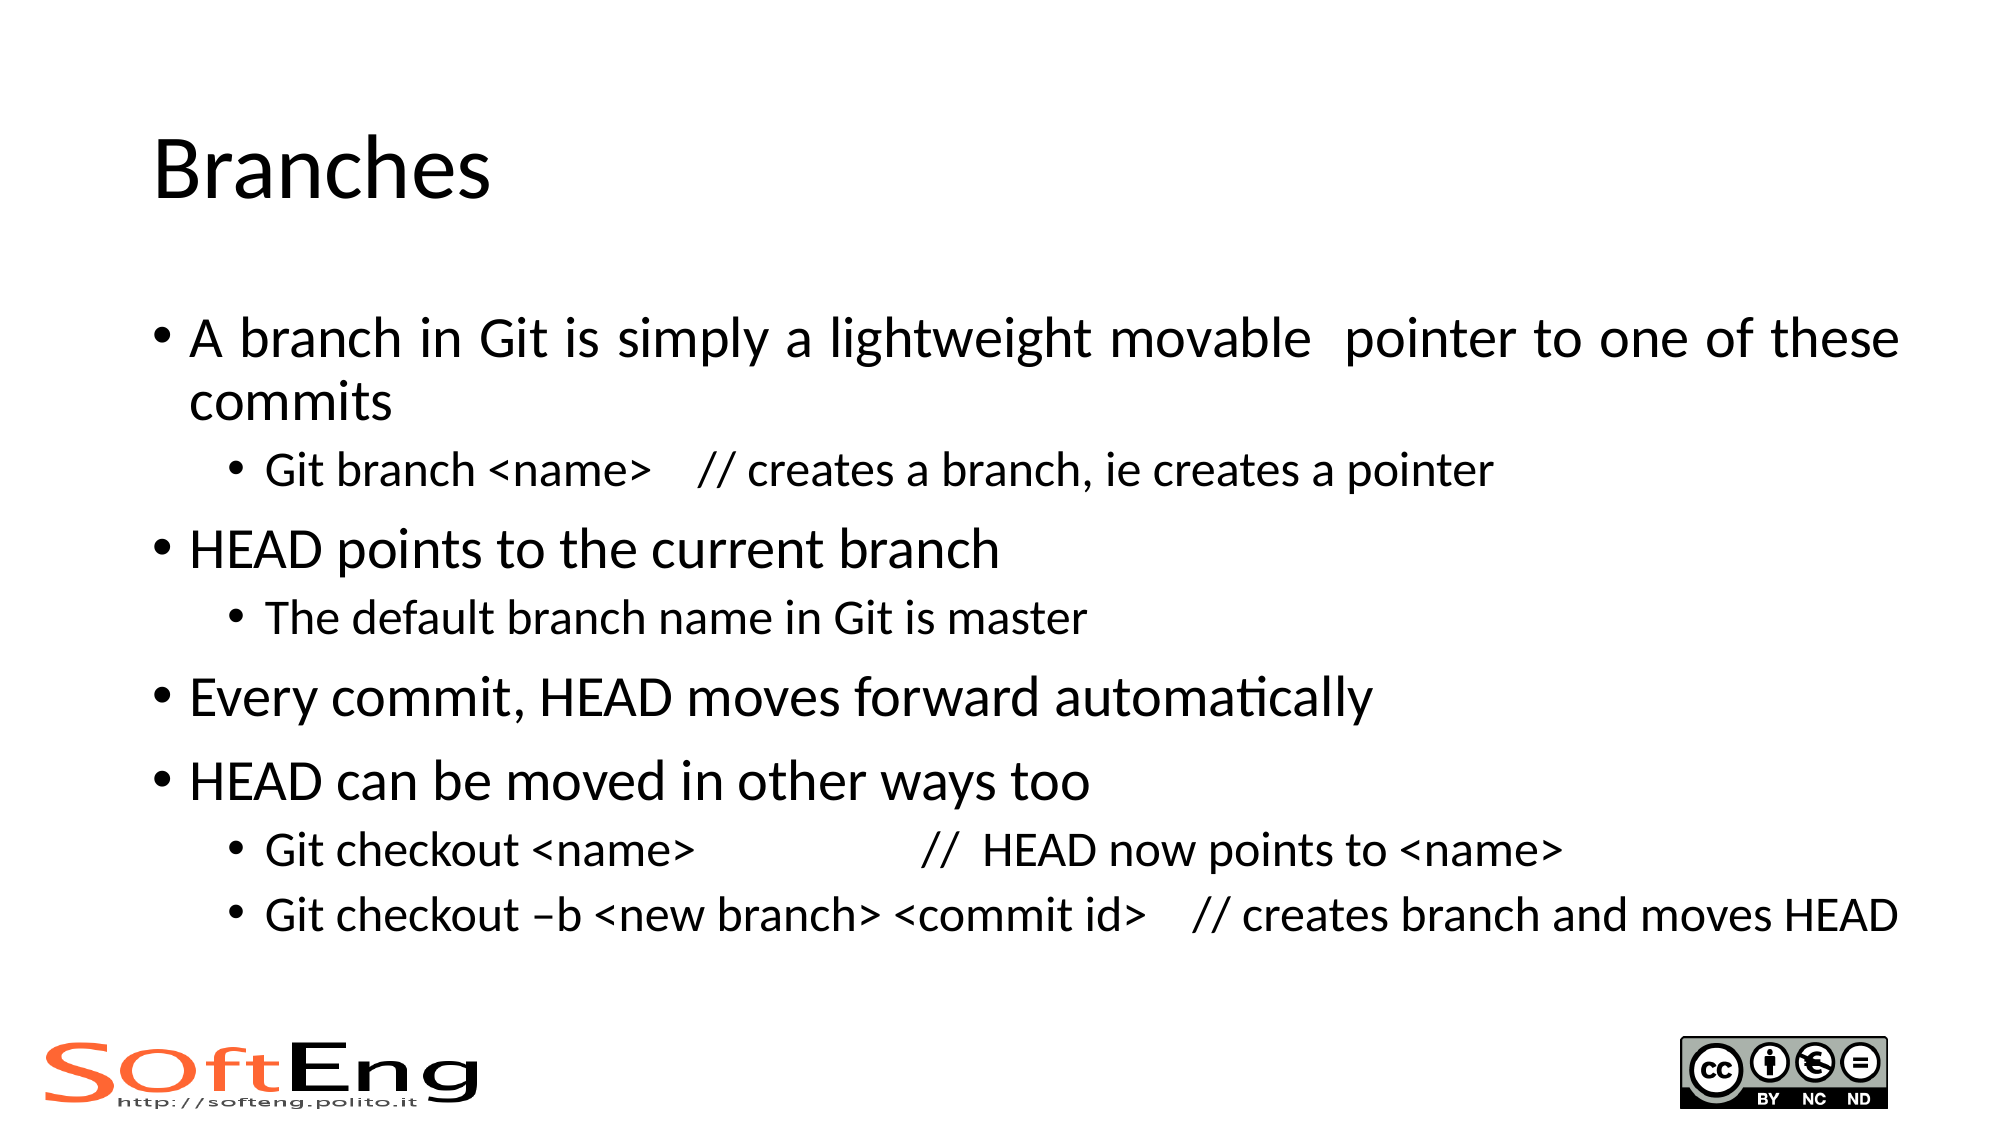

# Branches
A branch in Git is simply a lightweight movable  pointer to one of these commits
Git branch <name>    // creates a branch, ie creates a pointer
HEAD points to the current branch
The default branch name in Git is master
Every commit, HEAD moves forward automatically
HEAD can be moved in other ways too
Git checkout <name>                    //  HEAD now points to <name>
Git checkout –b <new branch> <commit id>    // creates branch and moves HEAD